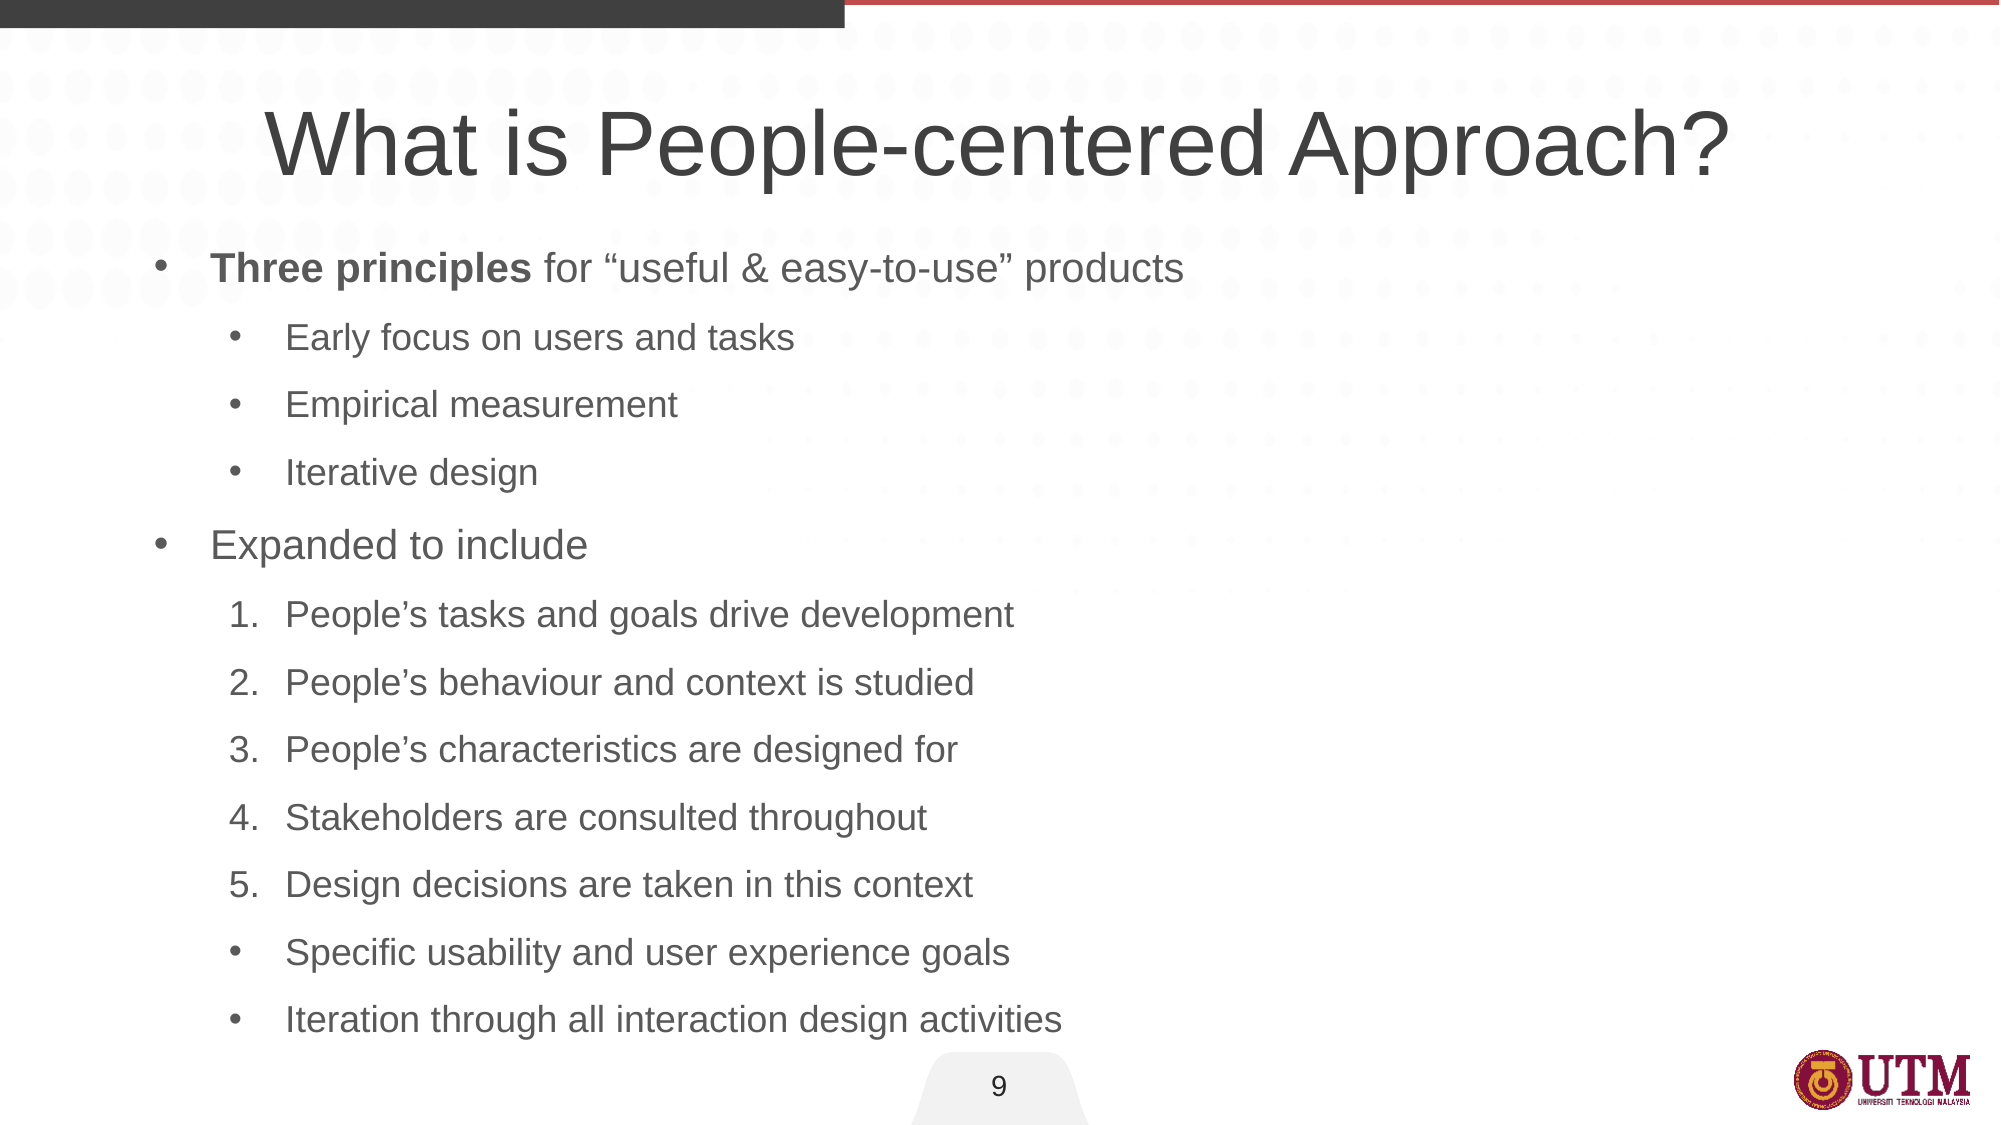

What is People-centered Approach?
Three principles for “useful & easy-to-use” products
Early focus on users and tasks
Empirical measurement
Iterative design
Expanded to include
People’s tasks and goals drive development
People’s behaviour and context is studied
People’s characteristics are designed for
Stakeholders are consulted throughout
Design decisions are taken in this context
Specific usability and user experience goals
Iteration through all interaction design activities

9